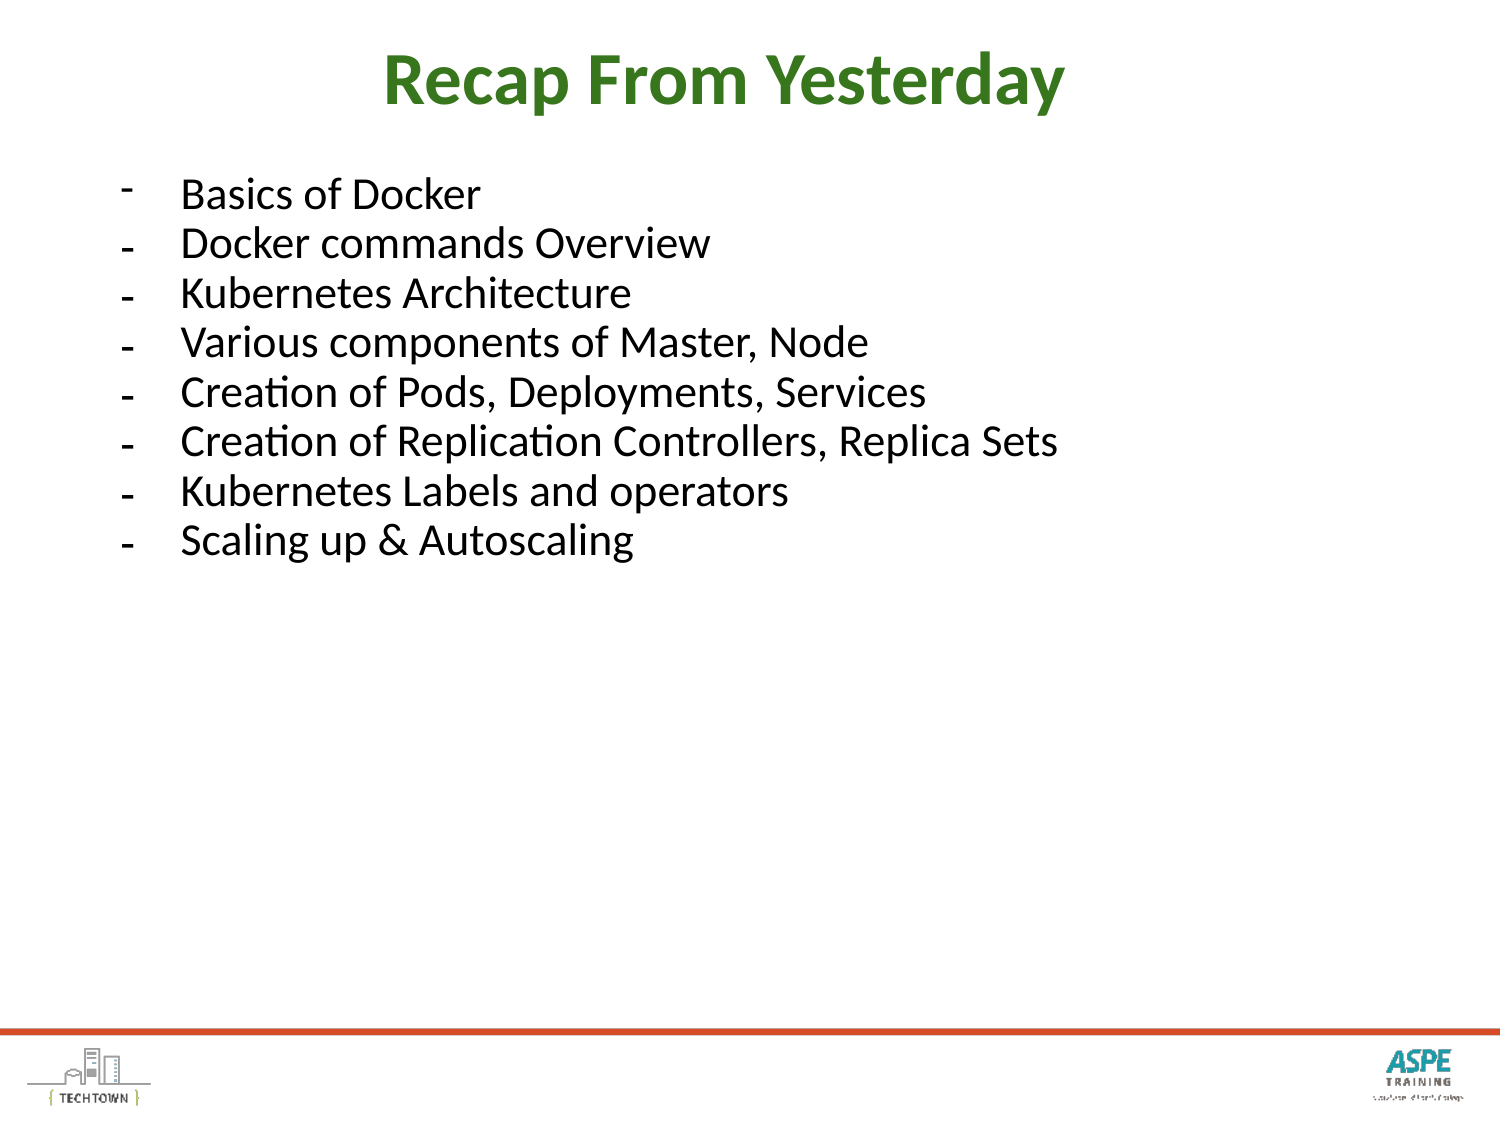

# Recap From Yesterday
Basics of Docker
Docker commands Overview
Kubernetes Architecture
Various components of Master, Node
Creation of Pods, Deployments, Services
Creation of Replication Controllers, Replica Sets
Kubernetes Labels and operators
Scaling up & Autoscaling